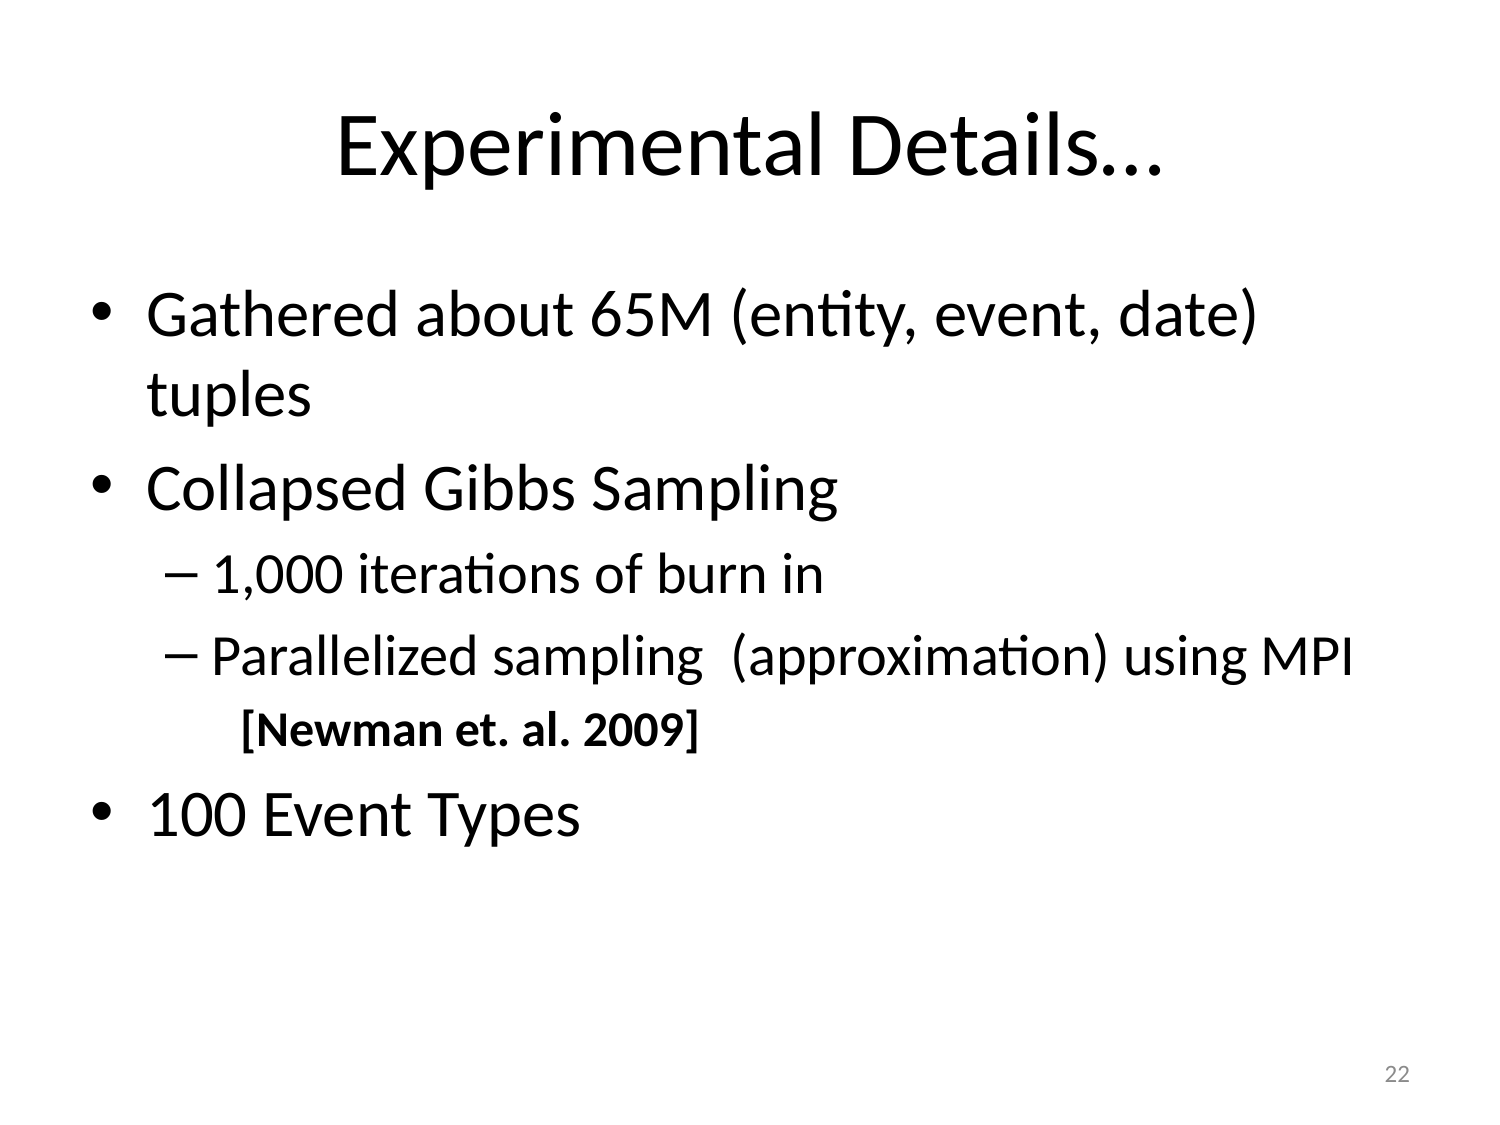

# Experimental Details…
Gathered about 65M (entity, event, date) tuples
Collapsed Gibbs Sampling
1,000 iterations of burn in
Parallelized sampling  (approximation) using MPI
[Newman et. al. 2009]
100 Event Types

22